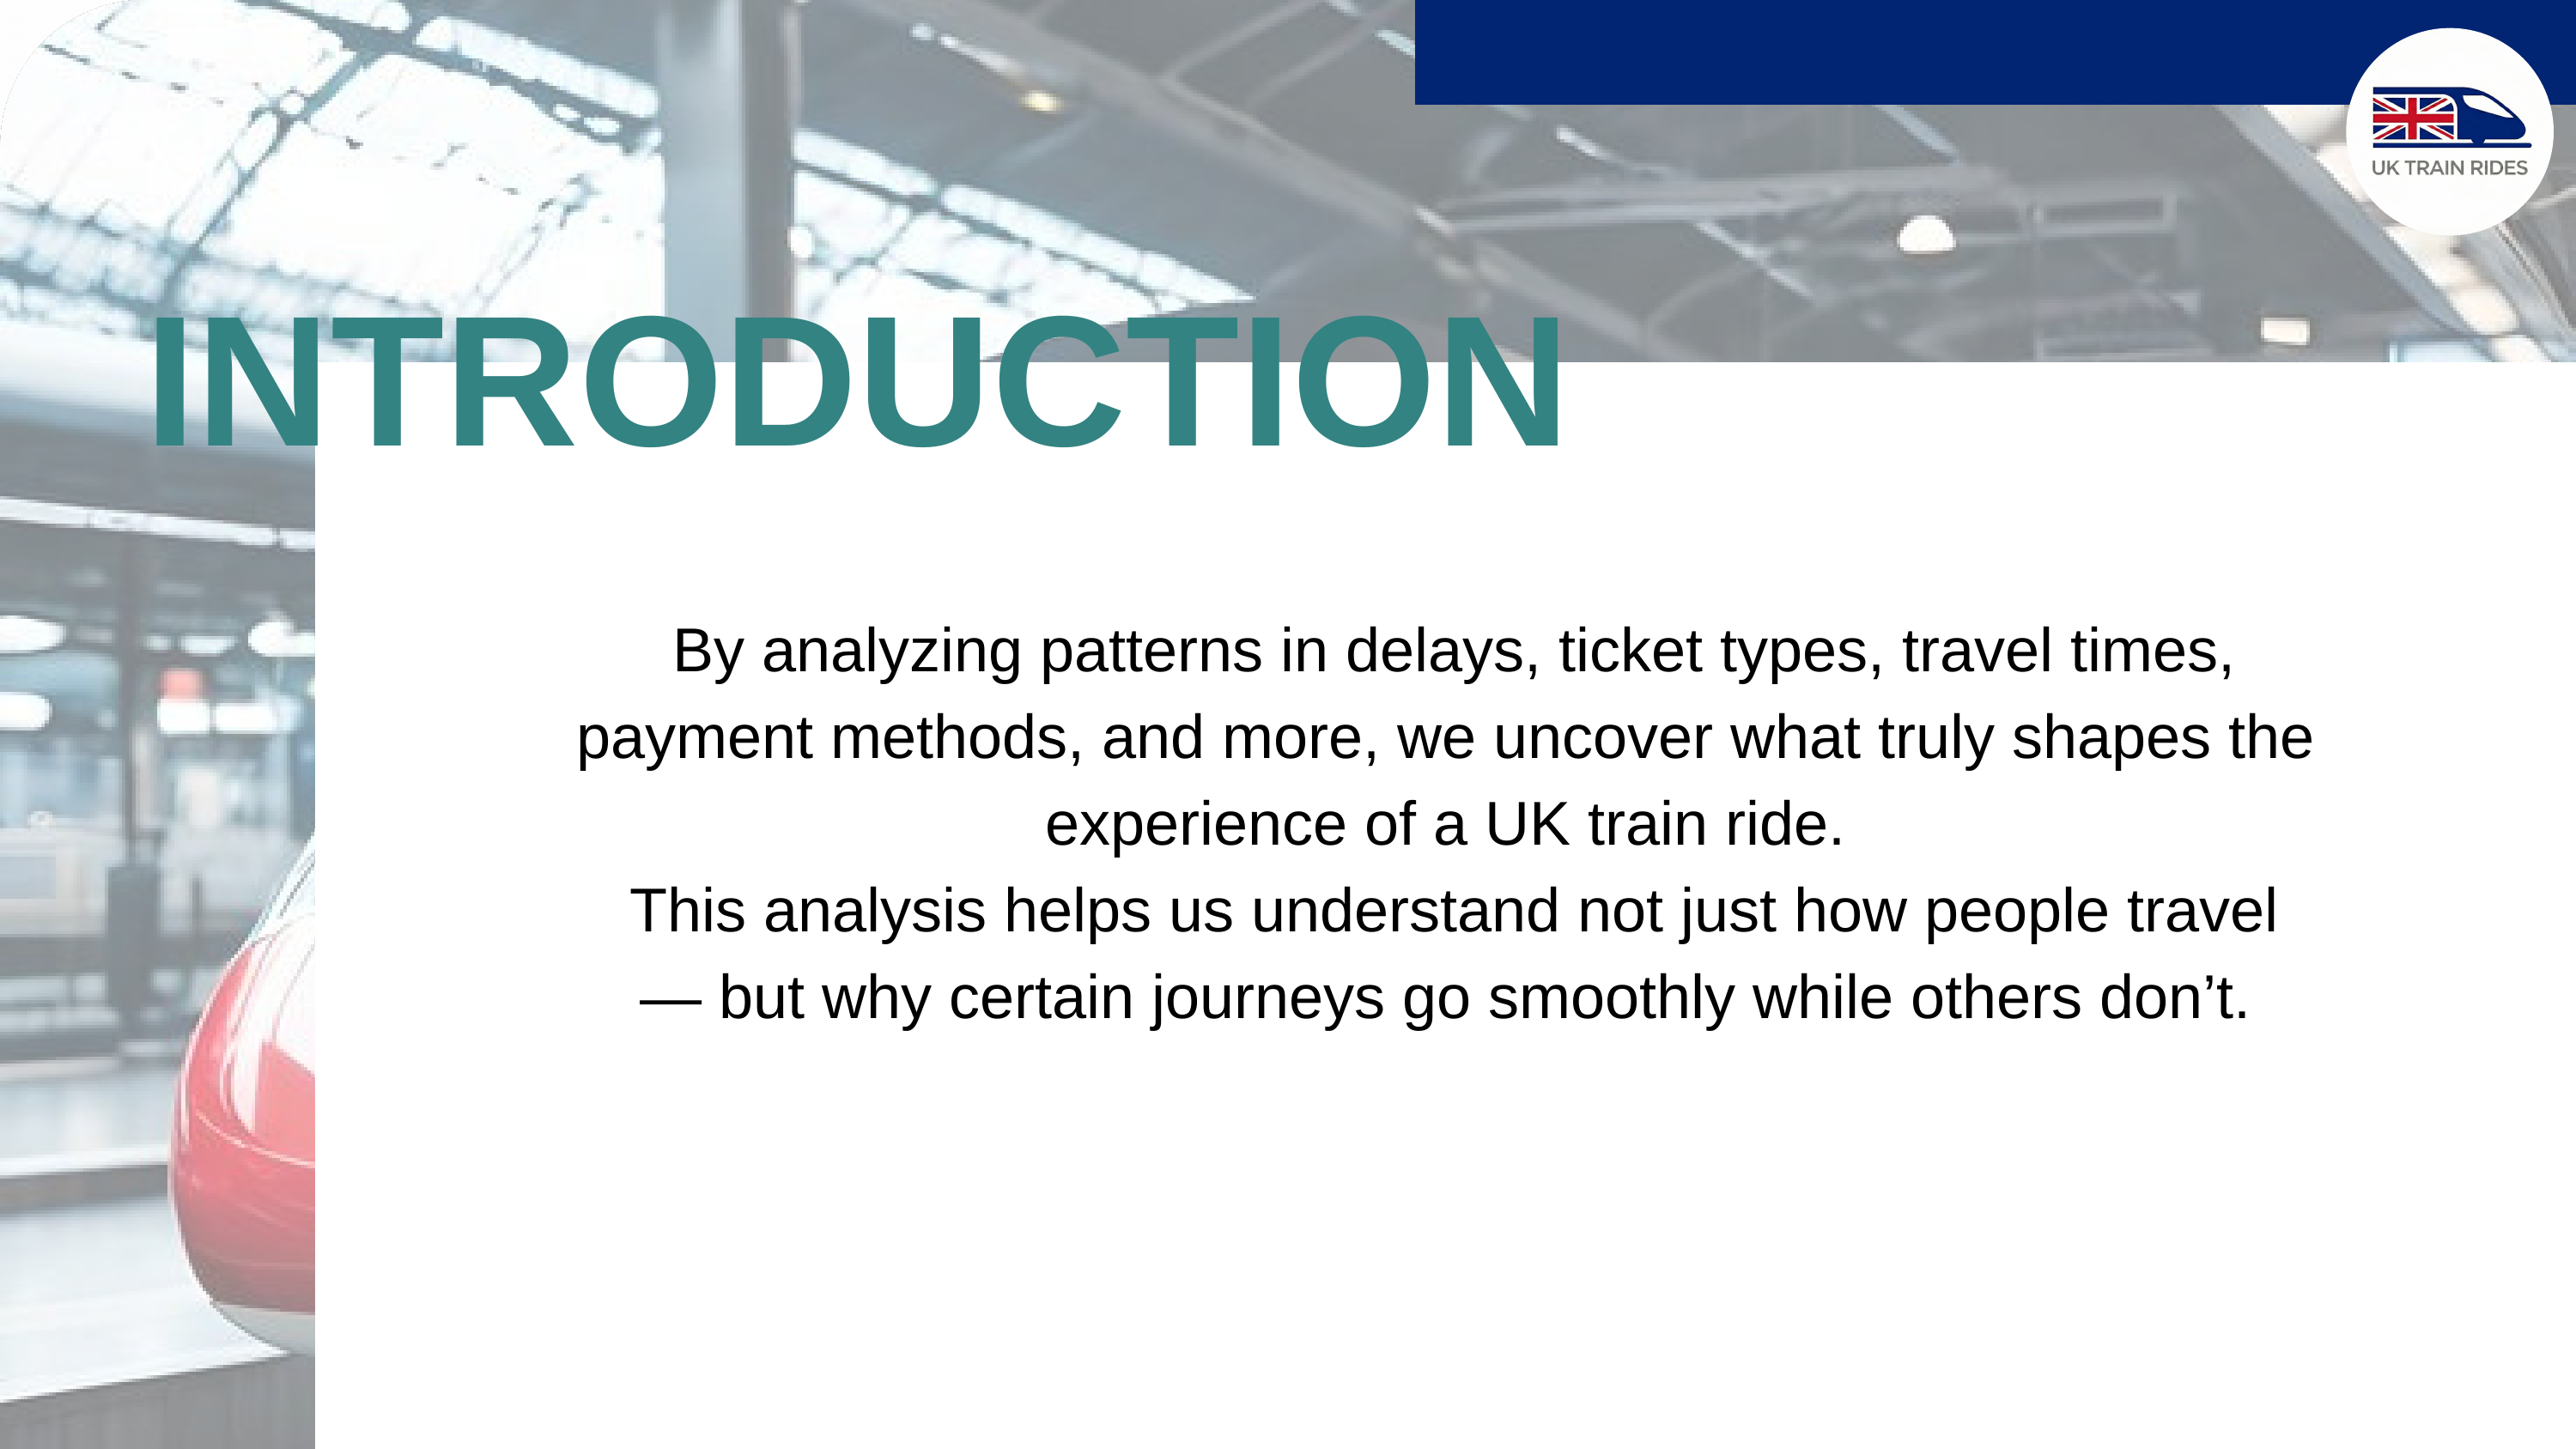

INTRODUCTION

 By analyzing patterns in delays, ticket types, travel times, payment methods, and more, we uncover what truly shapes the experience of a UK train ride.
 This analysis helps us understand not just how people travel — but why certain journeys go smoothly while others don’t.